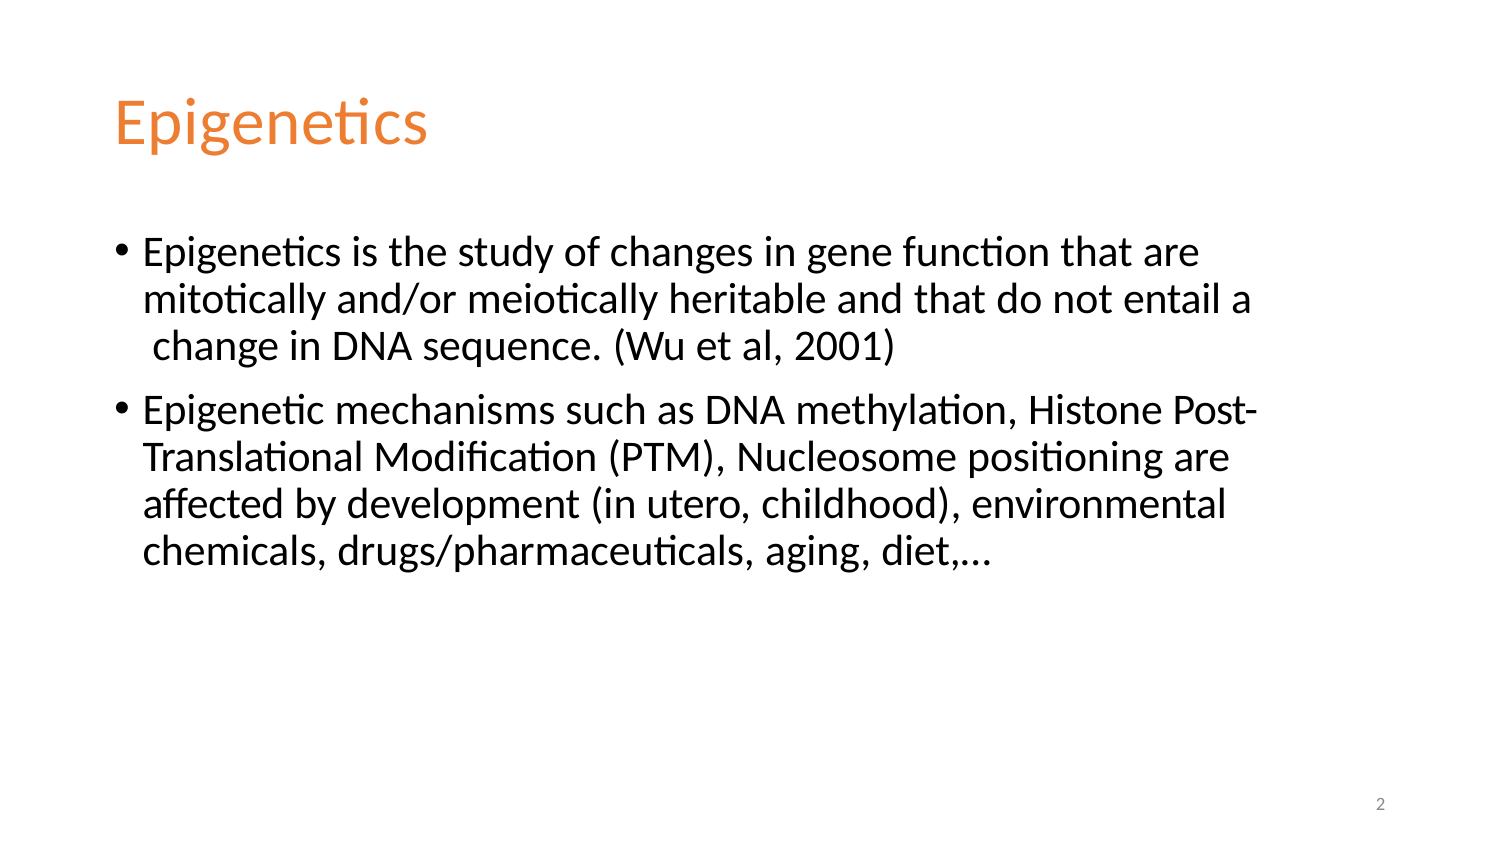

# Epigenetics
Epigenetics is the study of changes in gene function that are  mitotically and/or meiotically heritable and that do not entail a  change in DNA sequence. (Wu et al, 2001)
Epigenetic mechanisms such as DNA methylation, Histone Post-  Translational Modification (PTM), Nucleosome positioning are  affected by development (in utero, childhood), environmental  chemicals, drugs/pharmaceuticals, aging, diet,…
2